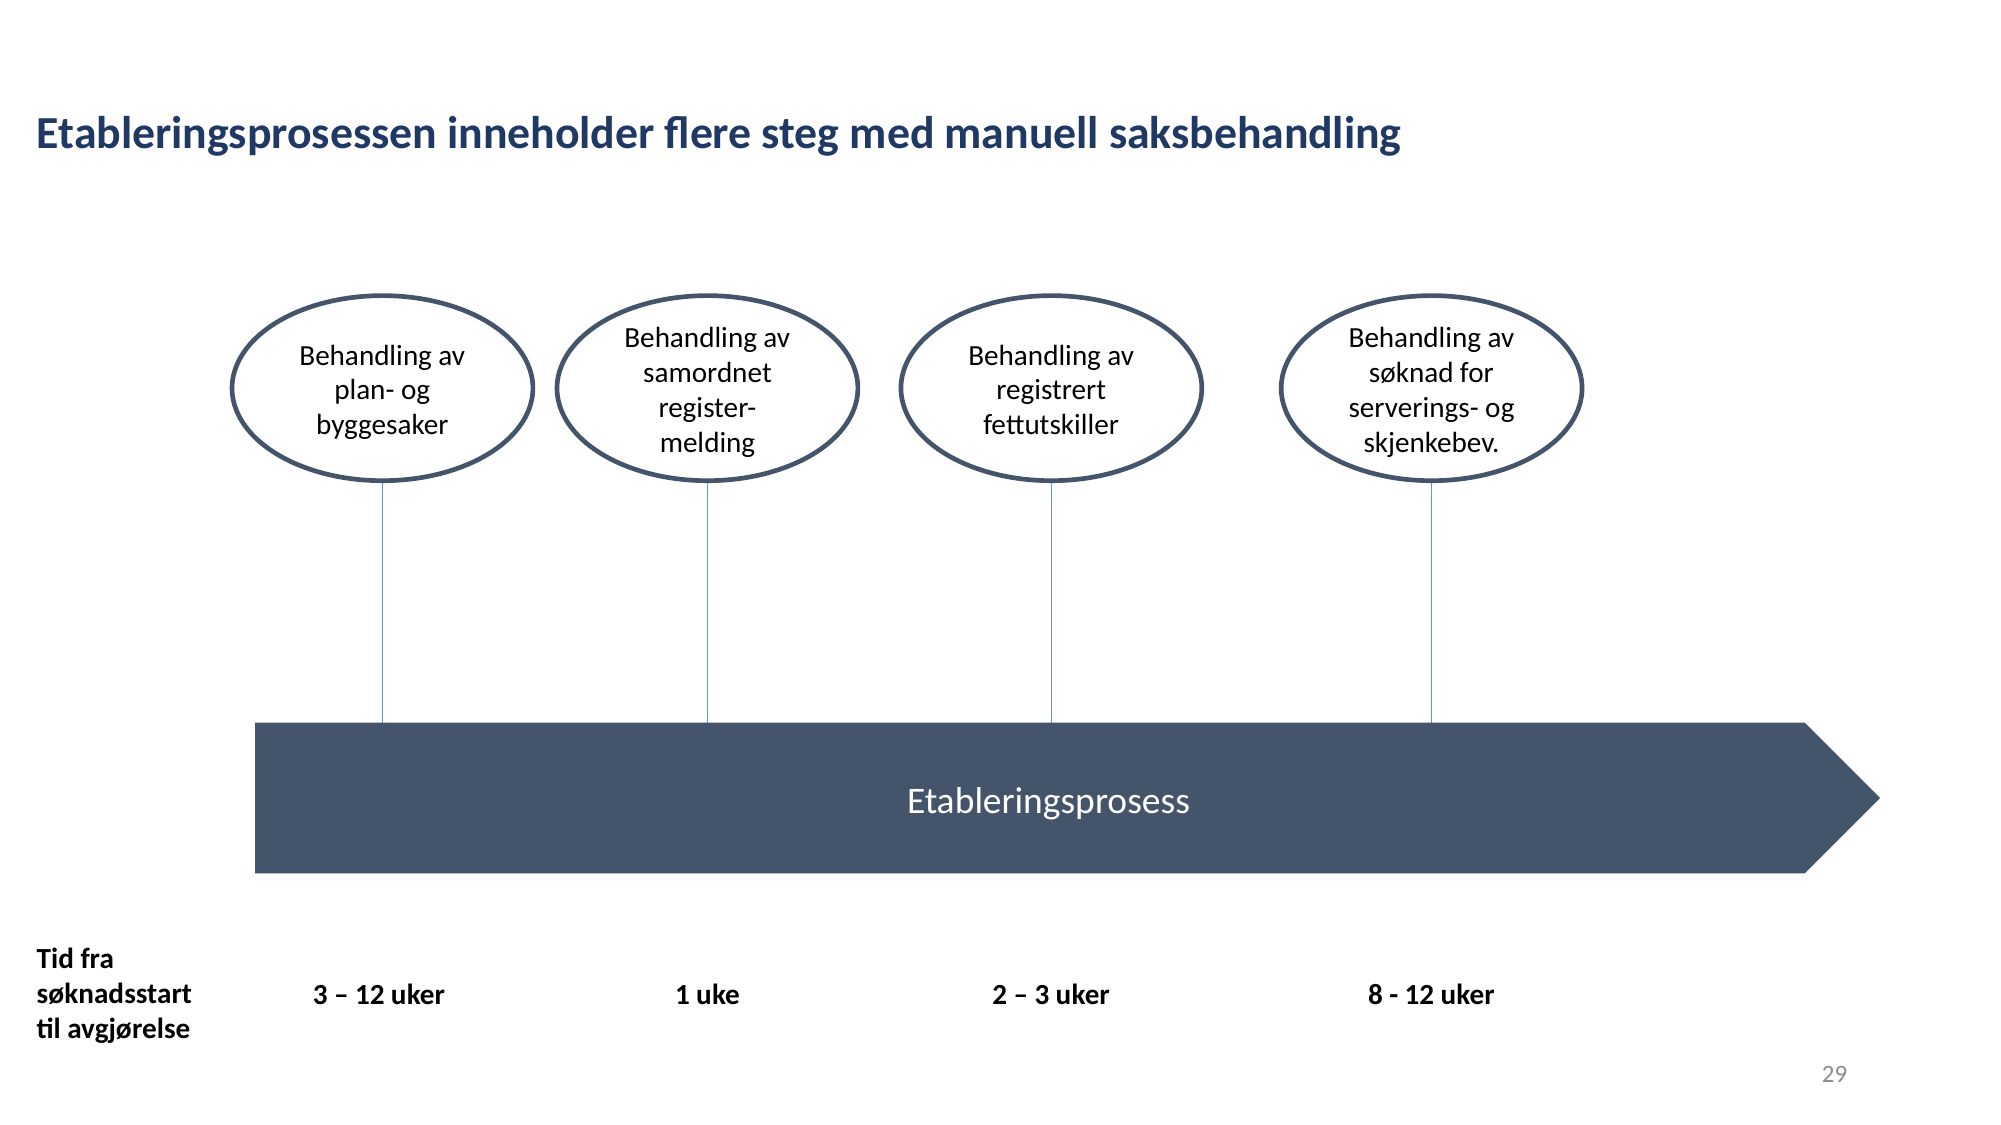

Etableringsprosessen inneholder flere steg med manuell saksbehandling
Behandling av plan- og byggesaker
Behandling av samordnet register- melding
Behandling av registrert fettutskiller
Behandling av søknad for serverings- og skjenkebev.
Etableringsprosess
Tid fra søknadsstart til avgjørelse
2 – 3 uker
8 - 12 uker
1 uke
3 – 12 uker
29